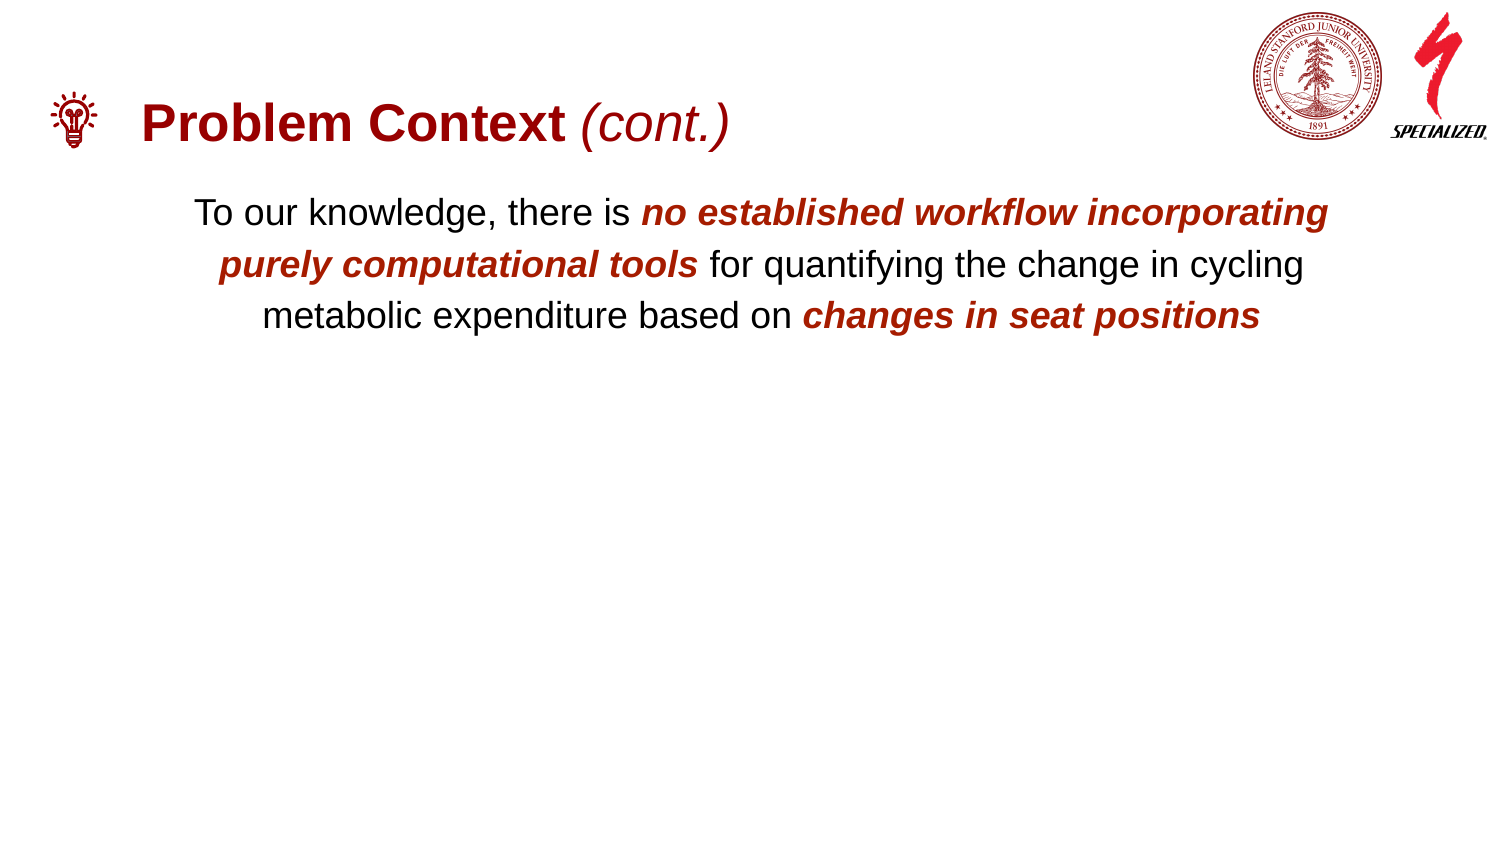

# Problem Context (cont.)

To our knowledge, there is no established workflow incorporating purely computational tools for quantifying the change in cycling metabolic expenditure based on changes in seat positions